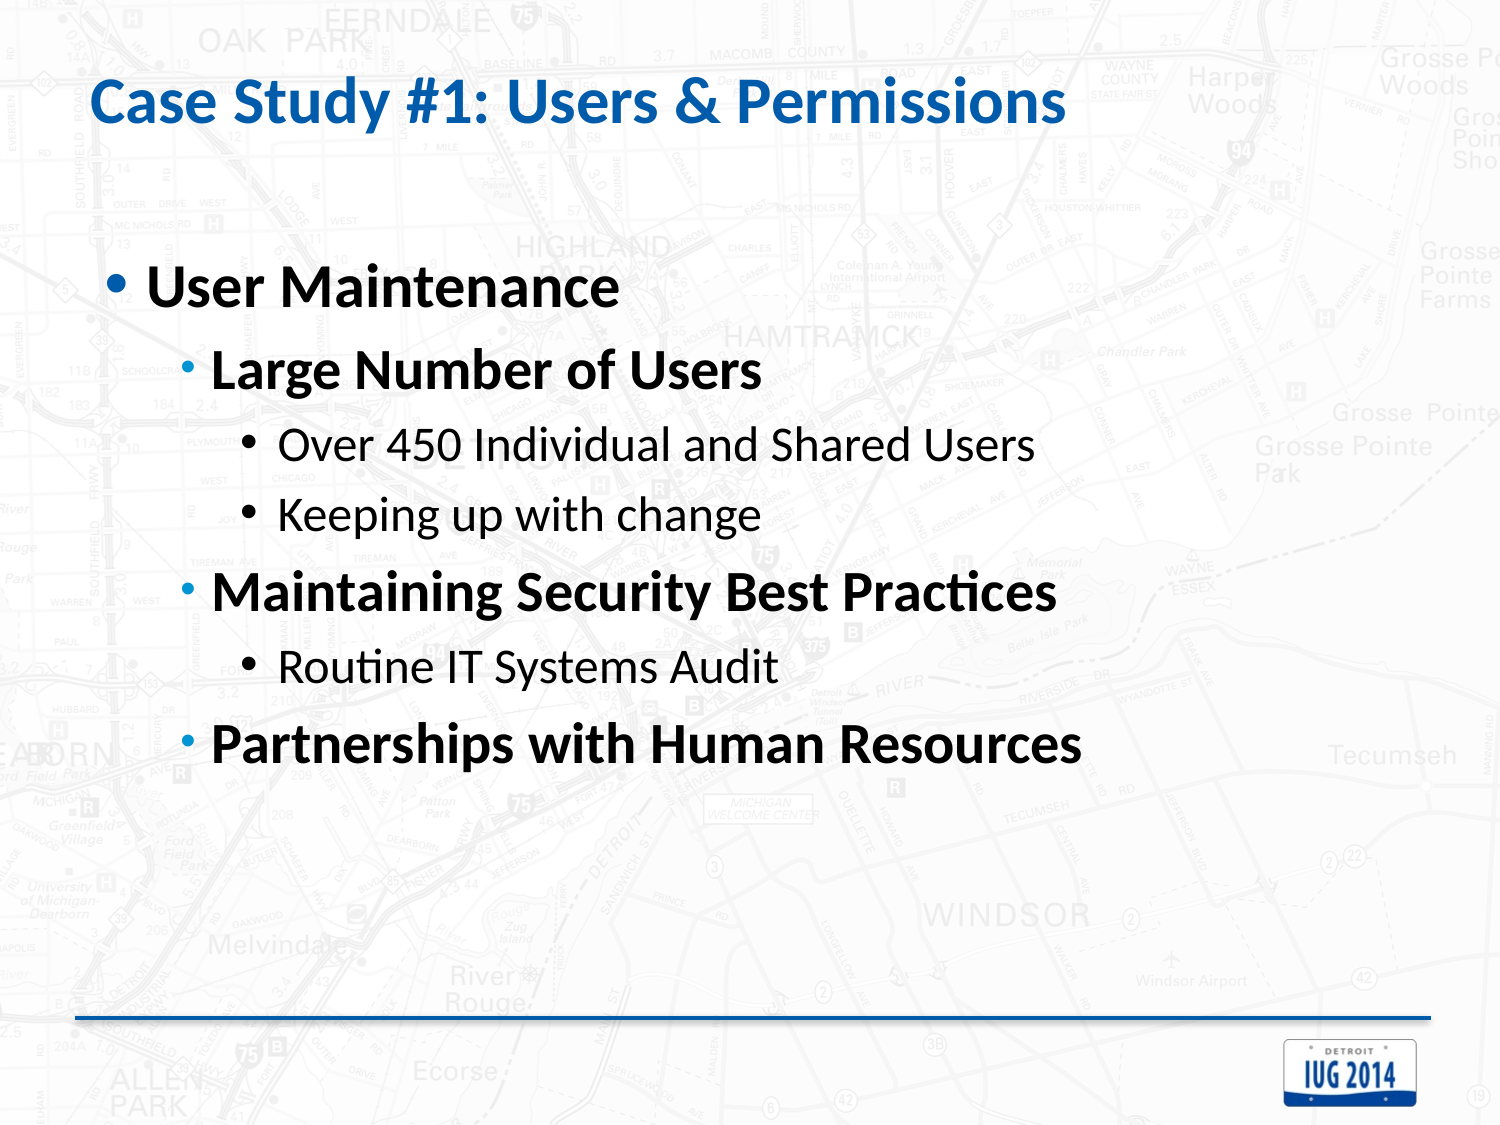

# Case Study #1: Users & Permissions
User Maintenance
Large Number of Users
Over 450 Individual and Shared Users
Keeping up with change
Maintaining Security Best Practices
Routine IT Systems Audit
Partnerships with Human Resources